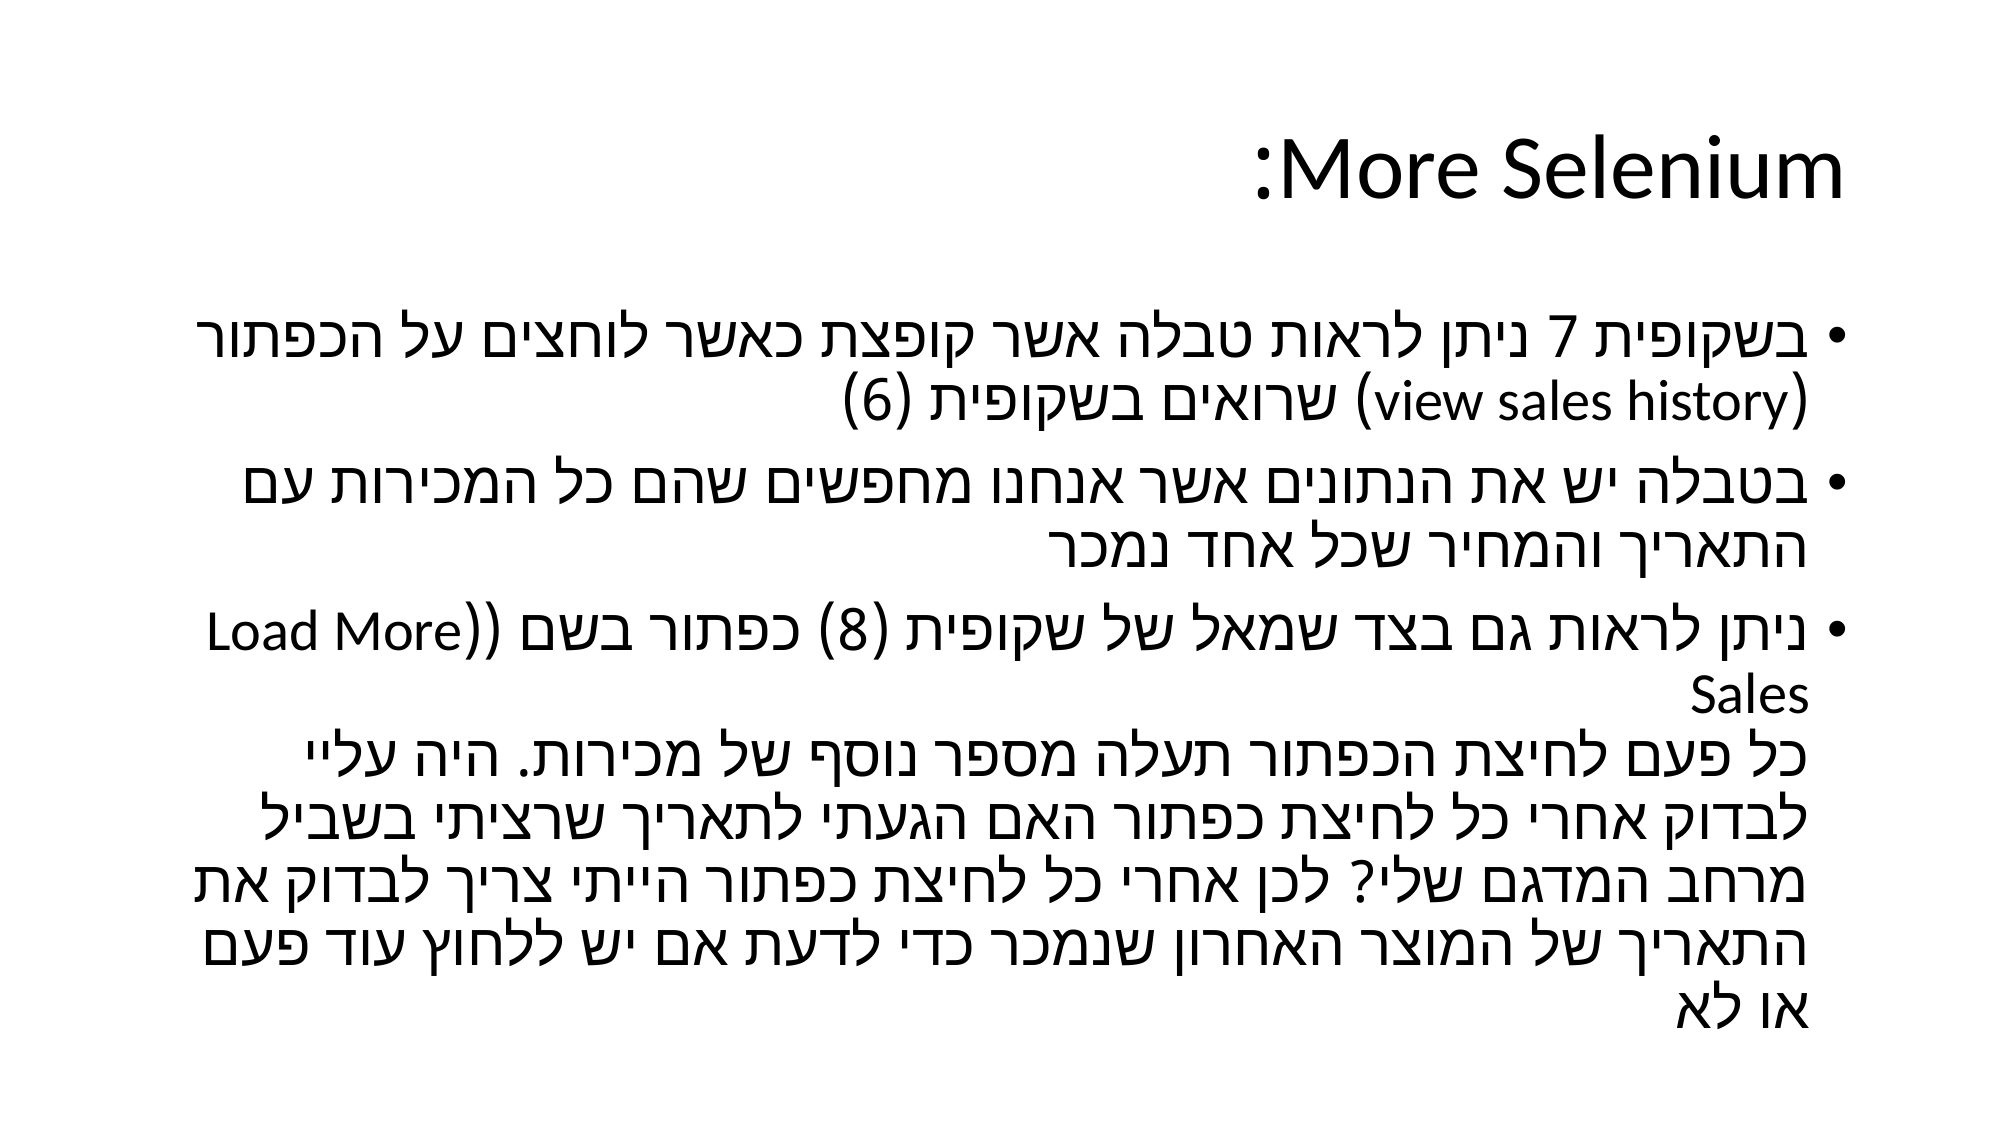

# More Selenium:
בשקופית 7 ניתן לראות טבלה אשר קופצת כאשר לוחצים על הכפתור (view sales history) שרואים בשקופית (6)
בטבלה יש את הנתונים אשר אנחנו מחפשים שהם כל המכירות עם התאריך והמחיר שכל אחד נמכר
ניתן לראות גם בצד שמאל של שקופית (8) כפתור בשם ((Load More Sales
כל פעם לחיצת הכפתור תעלה מספר נוסף של מכירות. היה עליי לבדוק אחרי כל לחיצת כפתור האם הגעתי לתאריך שרציתי בשביל מרחב המדגם שלי? לכן אחרי כל לחיצת כפתור הייתי צריך לבדוק את התאריך של המוצר האחרון שנמכר כדי לדעת אם יש ללחוץ עוד פעם או לא